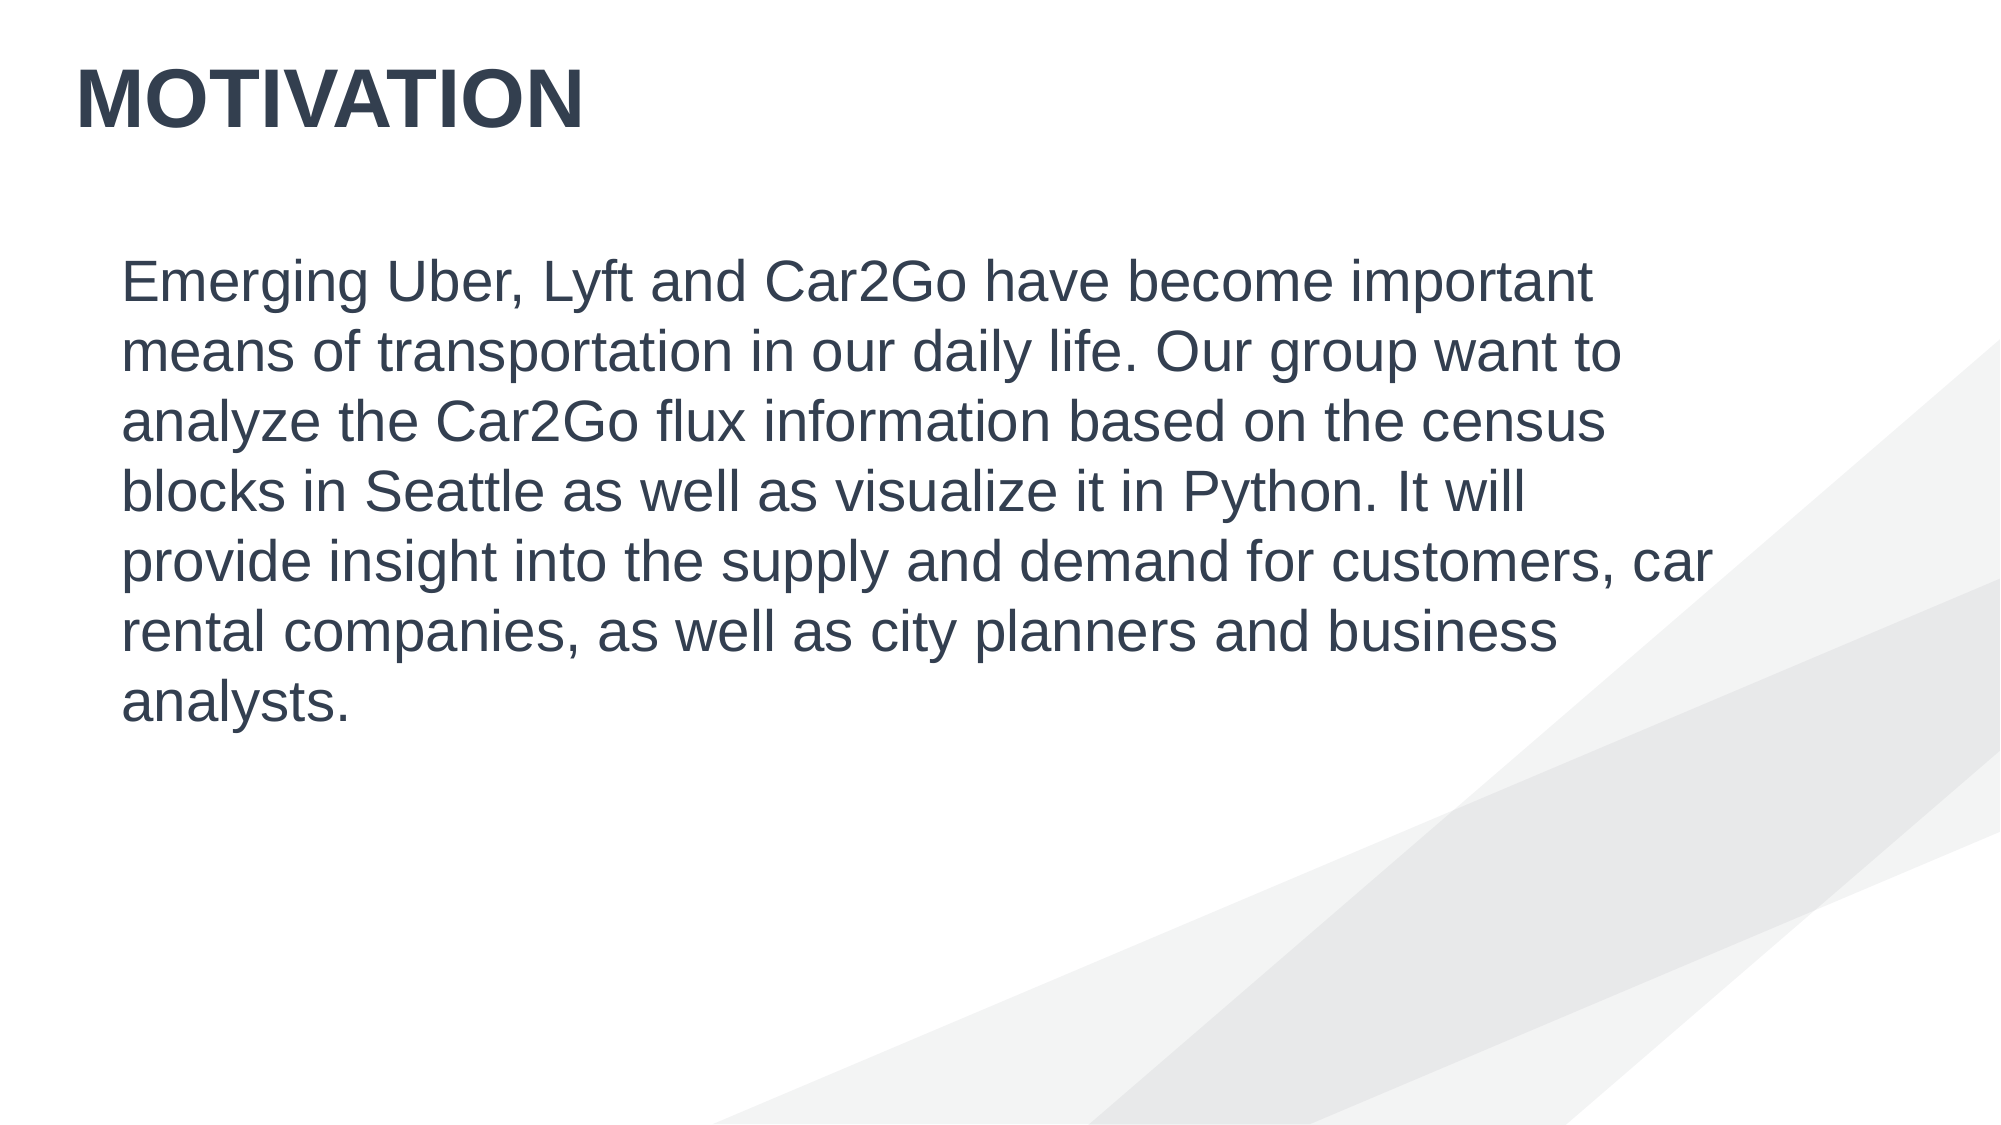

MOTIVATION
Emerging Uber, Lyft and Car2Go have become important means of transportation in our daily life. Our group want to analyze the Car2Go flux information based on the census blocks in Seattle as well as visualize it in Python. It will provide insight into the supply and demand for customers, car rental companies, as well as city planners and business analysts.